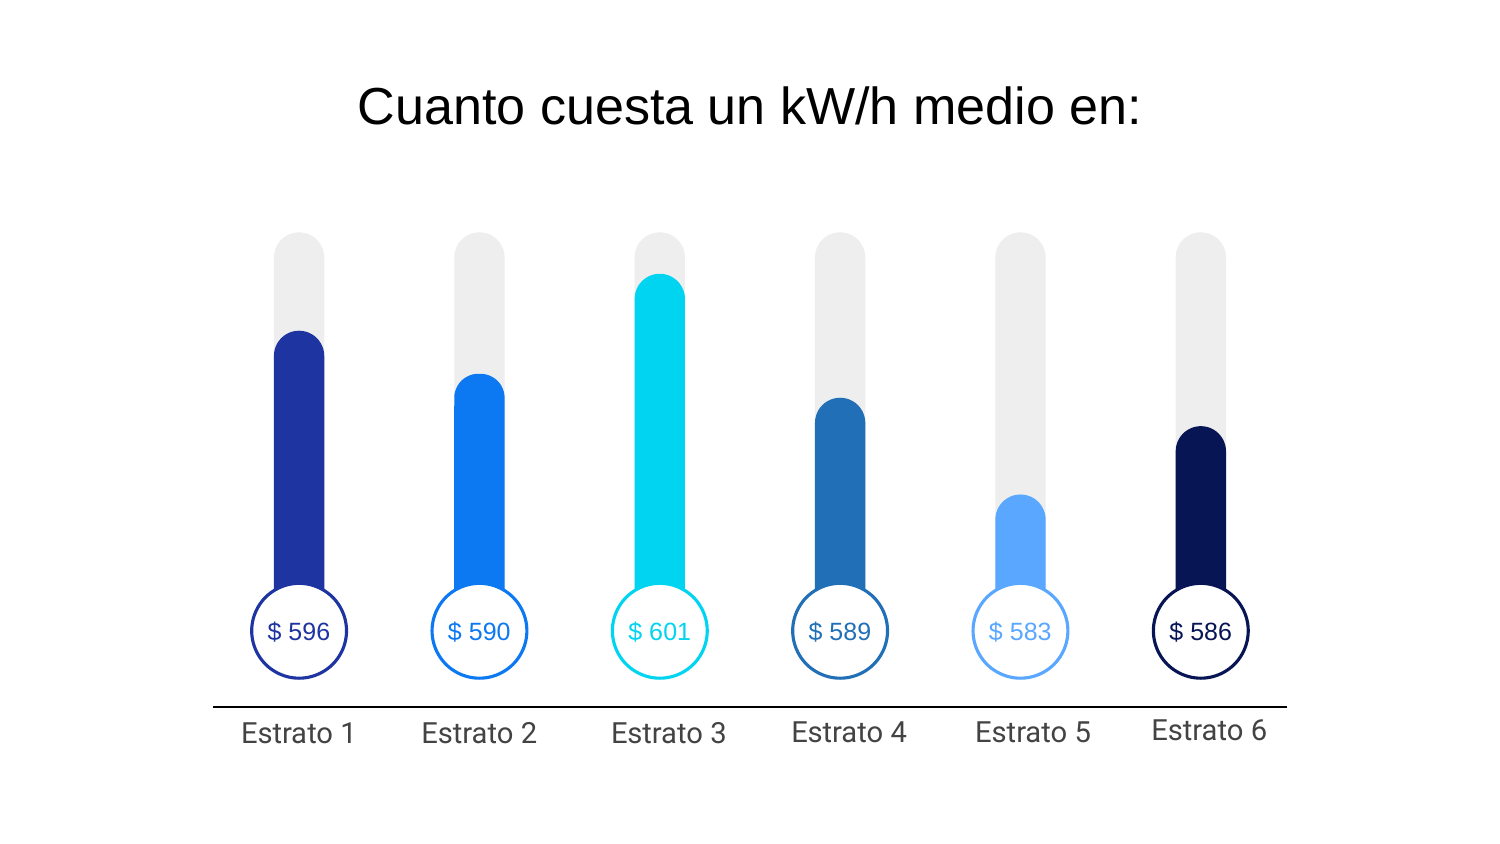

# Cuanto cuesta un kW/h medio en:

$ 596
Estrato 1

$ 590
Estrato 2

$ 601
Estrato 3

$ 589
Estrato 4

$ 583
Estrato 5

$ 586
Estrato 6